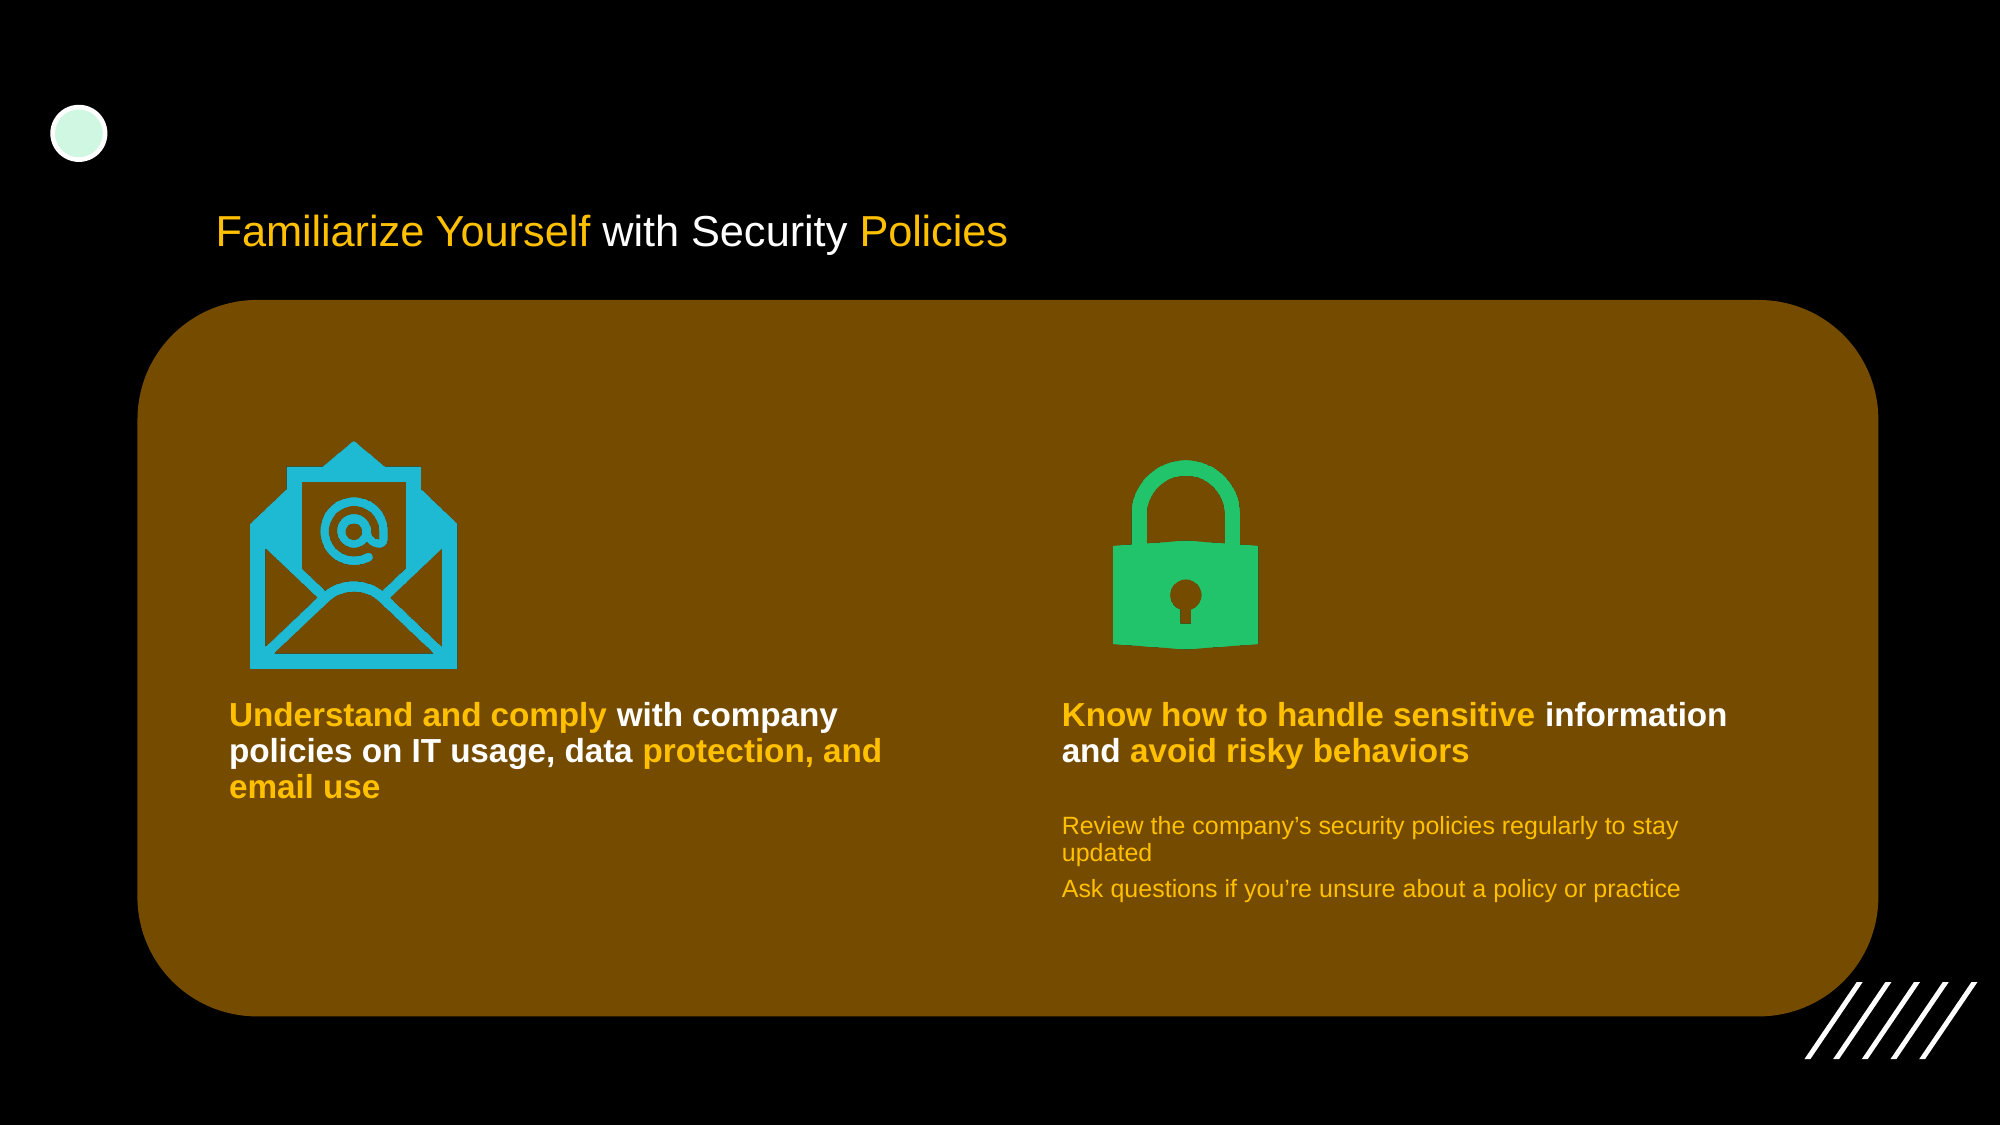

# Familiarize Yourself with Security Policies
Understand and comply with company policies on IT usage, data protection, and email use
Know how to handle sensitive information and avoid risky behaviors
Review the company’s security policies regularly to stay updated
Ask questions if you’re unsure about a policy or practice